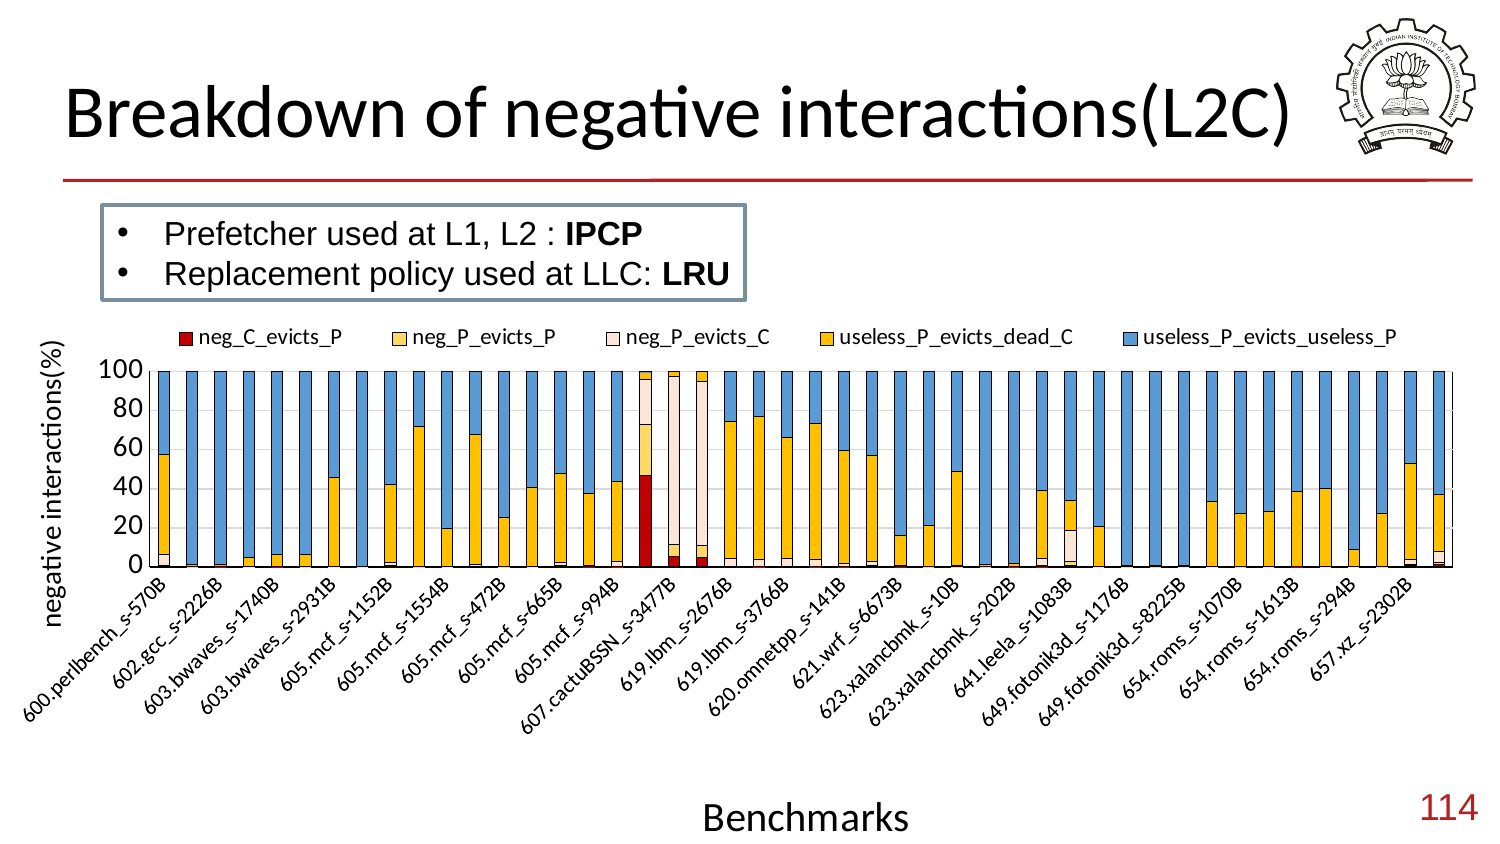

# Breakdown of negative interactions(L2C)
Prefetcher used at L1, L2 : IPCP
Replacement policy used at LLC: LRU

### Chart

| Category | neg_C_evicts_P | neg_P_evicts_P | neg_P_evicts_C | useless_P_evicts_dead_C | useless_P_evicts_useless_P |
|---|---|---|---|---|---|
| 600.perlbench_s-570B | 0.31821 | 0.381152 | 5.57916 | 51.1338 | 42.5876 |
| 602.gcc_s-1850B | 0.0 | 0.0101579 | 0.0188804 | 1.43094 | 98.54 |
| 602.gcc_s-2226B | 2.75058e-05 | 0.00484102 | 0.0192815 | 1.38338 | 98.5925 |
| 602.gcc_s-734B | 0.000860494 | 0.0295436 | 0.0709907 | 4.6732 | 95.2254 |
| 603.bwaves_s-1740B | 0.000227379 | 0.00159165 | 0.0227379 | 6.27032 | 93.7051 |
| 603.bwaves_s-2609B | 0.0 | 0.00102348 | 0.0246773 | 6.27156 | 93.7027 |
| 603.bwaves_s-2931B | 0.00494466 | 0.018048 | 0.0514244 | 45.6397 | 54.2859 |
| 603.bwaves_s-891B | 0.0 | 0.0 | 0.00707612 | 0.384993 | 99.6079 |
| 605.mcf_s-1152B | 0.216264 | 0.372157 | 1.42048 | 40.0233 | 57.9678 |
| 605.mcf_s-1536B | 0.054563 | 0.120644 | 0.198309 | 71.2511 | 28.3753 |
| 605.mcf_s-1554B | 0.00256766 | 0.0191438 | 0.017576 | 19.7231 | 80.2376 |
| 605.mcf_s-1644B | 0.229355 | 0.12142 | 0.937475 | 66.325 | 32.3867 |
| 605.mcf_s-472B | 0.0323275 | 0.114318 | 0.136974 | 24.8198 | 74.8966 |
| 605.mcf_s-484B | 0.016166 | 0.0188201 | 0.0265412 | 40.7228 | 59.2157 |
| 605.mcf_s-665B | 0.236309 | 0.433192 | 1.7766 | 45.2057 | 52.3482 |
| 605.mcf_s-782B | 0.0983047 | 0.173798 | 0.680177 | 36.6041 | 62.4437 |
| 605.mcf_s-994B | 0.0788779 | 0.21855 | 2.31747 | 40.9347 | 56.4504 |
| 607.cactuBSSN_s-2421B | 46.6364 | 26.1774 | 23.1567 | 3.92746 | 0.102012 |
| 607.cactuBSSN_s-3477B | 5.45476 | 5.86192 | 85.9469 | 2.73636 | 0.0 |
| 607.cactuBSSN_s-4004B | 4.92438 | 5.968 | 84.077 | 5.01812 | 0.0124984 |
| 619.lbm_s-2676B | 0.227612 | 0.0 | 4.28868 | 69.7073 | 25.7764 |
| 619.lbm_s-2677B | 0.108091 | 0.0 | 3.7649 | 72.9093 | 23.2177 |
| 619.lbm_s-3766B | 0.0 | 0.0 | 4.40506 | 61.9508 | 33.6442 |
| 619.lbm_s-4268B | 0.0471567 | 0.0 | 3.62225 | 69.8212 | 26.5094 |
| 620.omnetpp_s-141B | 0.193229 | 0.149712 | 1.55085 | 57.8092 | 40.297 |
| 620.omnetpp_s-874B | 0.284895 | 0.26326 | 1.97281 | 54.5981 | 42.8809 |
| 621.wrf_s-6673B | 0.0508484 | 0.188429 | 0.445954 | 15.3941 | 83.9207 |
| 621.wrf_s-8065B | 0.0607711 | 0.10163 | 0.209208 | 20.8057 | 78.8227 |
| 623.xalancbmk_s-10B | 0.0624215 | 0.0677259 | 0.732292 | 48.161 | 50.9766 |
| 623.xalancbmk_s-165B | 0.0 | 0.00702818 | 0.00140564 | 1.42451 | 98.5671 |
| 623.xalancbmk_s-202B | 0.000973536 | 0.0086807 | 0.0113579 | 1.79674 | 98.1822 |
| 628.pop2_s-17B | 0.149739 | 0.463153 | 3.75526 | 34.6736 | 60.9583 |
| 641.leela_s-1083B | 0.494315 | 2.32328 | 15.5709 | 15.5709 | 66.0405 |
| 649.fotonik3d_s-10881B | 0.00103631 | 0.00544062 | 0.0353209 | 20.8648 | 79.0934 |
| 649.fotonik3d_s-1176B | 0.0 | 0.00023338 | 0.00350071 | 0.751252 | 99.245 |
| 649.fotonik3d_s-7084B | 0.0 | 0.000350818 | 0.0188272 | 0.478515 | 99.5023 |
| 649.fotonik3d_s-8225B | 0.0 | 0.000232981 | 0.0414706 | 0.757653 | 99.2006 |
| 654.roms_s-1007B | 0.0 | 0.0 | 0.0053021 | 33.6242 | 66.3705 |
| 654.roms_s-1070B | 0.0 | 0.00396234 | 0.0117592 | 27.4562 | 72.5281 |
| 654.roms_s-1390B | 0.00121954 | 0.00472573 | 0.0301837 | 28.3712 | 71.5927 |
| 654.roms_s-1613B | 0.00538257 | 0.0 | 0.00269128 | 38.5203 | 61.4716 |
| 654.roms_s-293B | 0.0340228 | 0.0951916 | 0.0351087 | 39.836 | 59.9996 |
| 654.roms_s-294B | 0.000292004 | 0.00262804 | 0.070519 | 8.90715 | 91.0194 |
| 654.roms_s-523B | 0.0 | 0.000138733 | 0.00513314 | 27.448 | 72.5467 |
| 657.xz_s-2302B | 0.628448 | 0.759226 | 2.65475 | 48.706 | 47.2516 |
| Mean | 1.3478888501955557 | 0.988683323822222 | 5.549598324222222 | 29.21829228888889 | 62.89552911999999 |
114